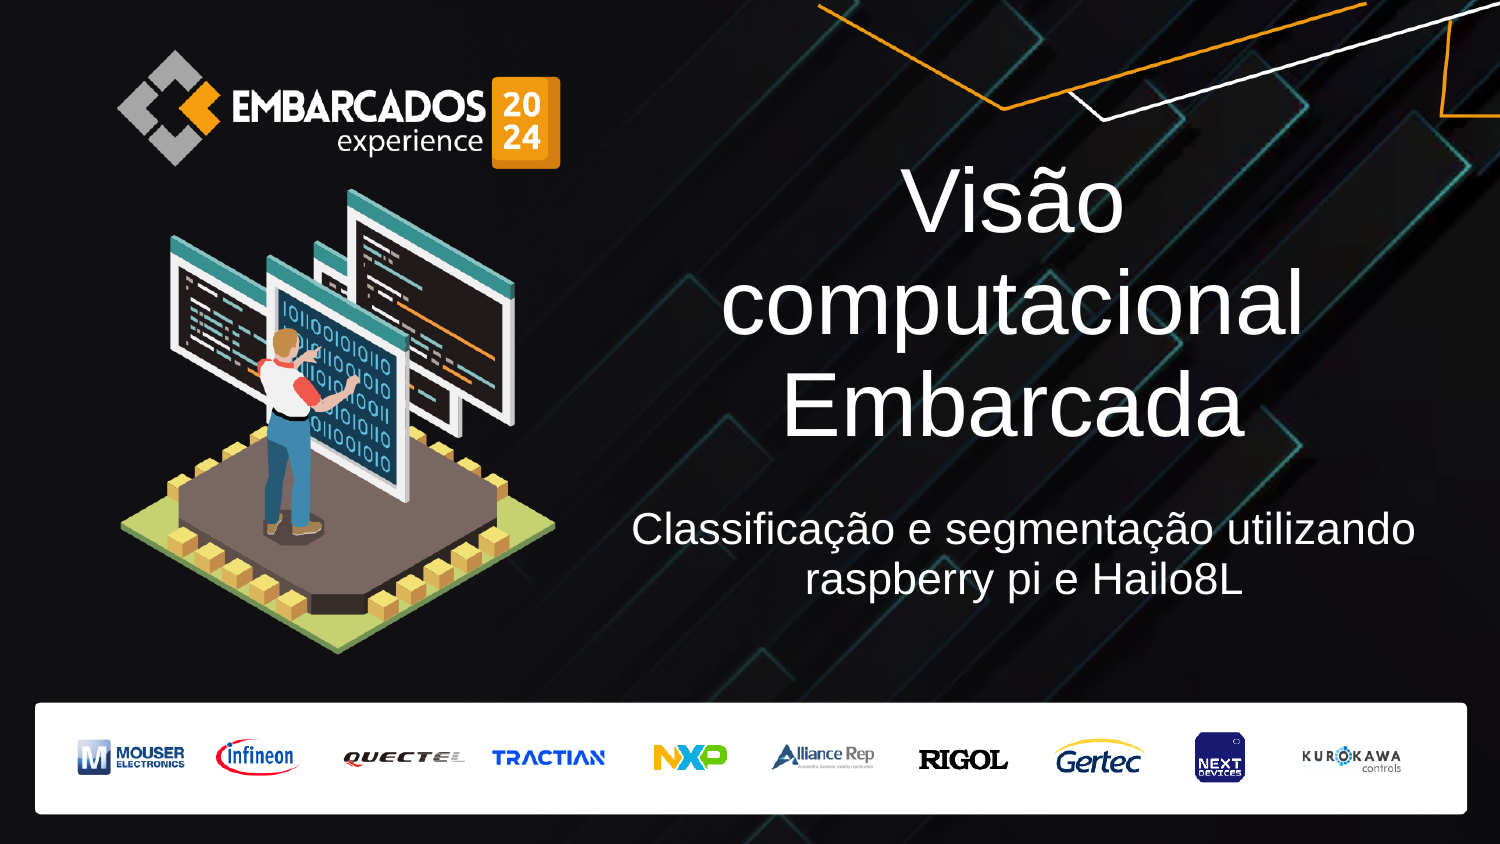

# Visão computacional Embarcada
Classificação e segmentação utilizando raspberry pi e Hailo8L